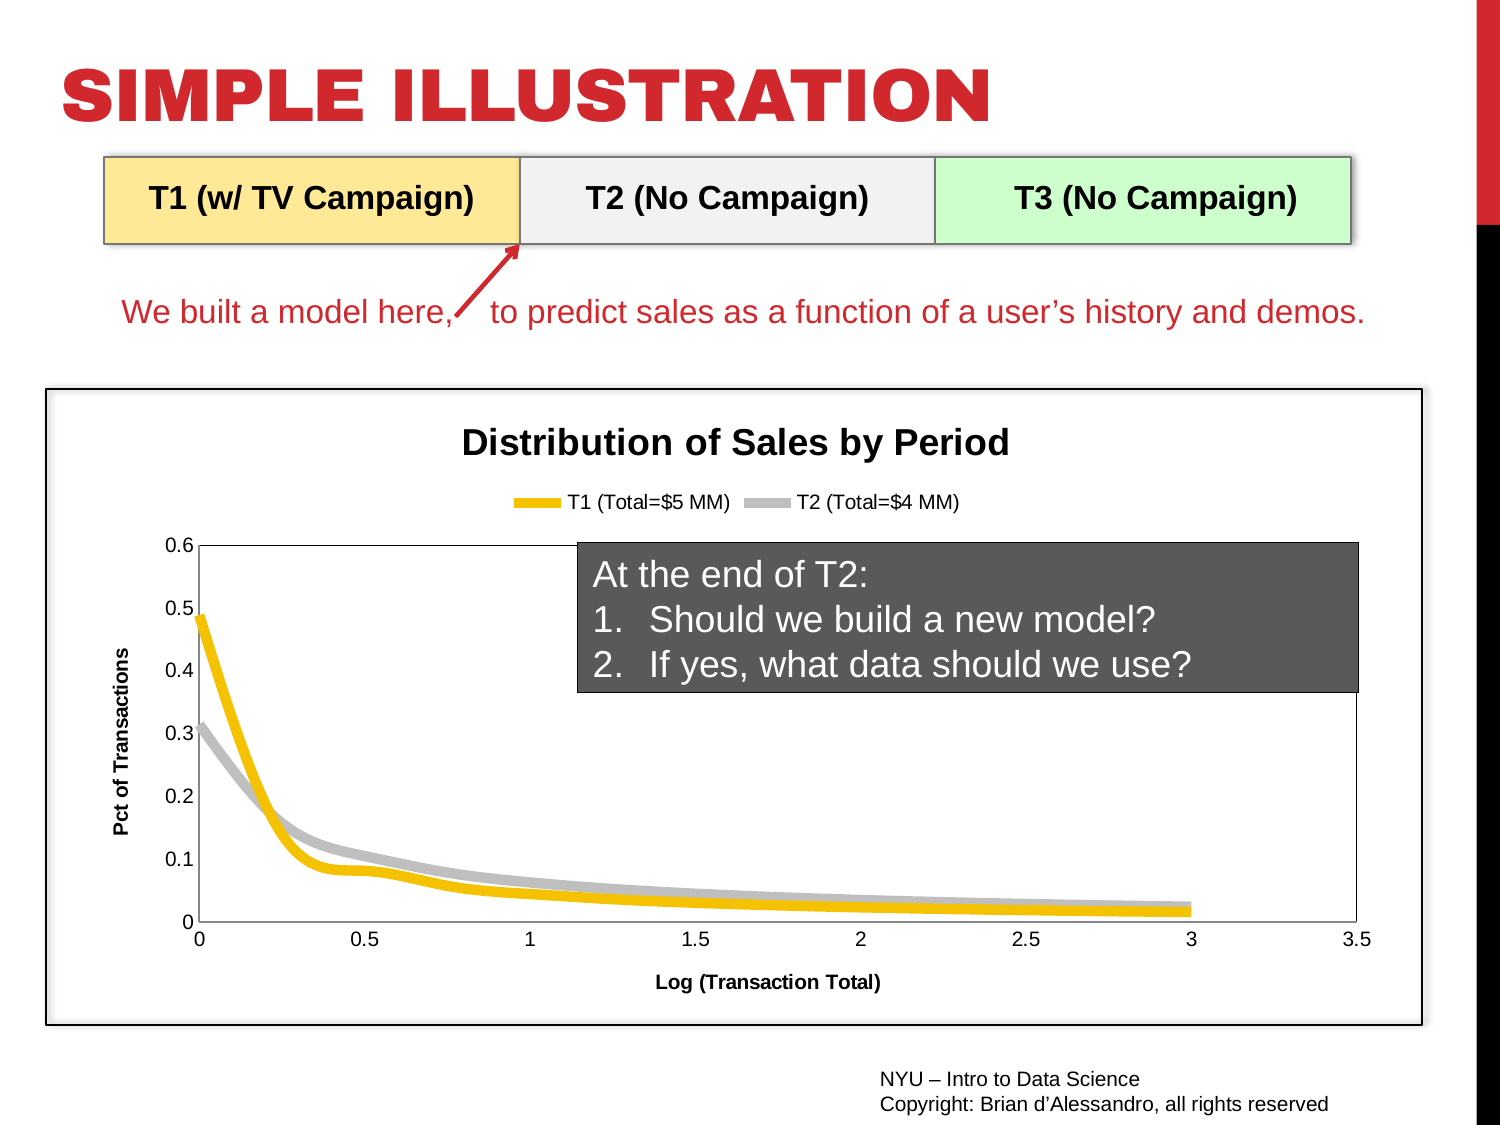

# Simple illustration

T1 (w/ TV Campaign)
T2 (No Campaign)
T3 (No Campaign)
We built a model here,    to predict sales as a function of a user’s history and demos.

### Chart: Distribution of Sales by Period

| Category | T1 (Total=$5 MM) | T2 (Total=$4 MM) |
|---|---|---|
At the end of T2:
Should we build a new model?
If yes, what data should we use?